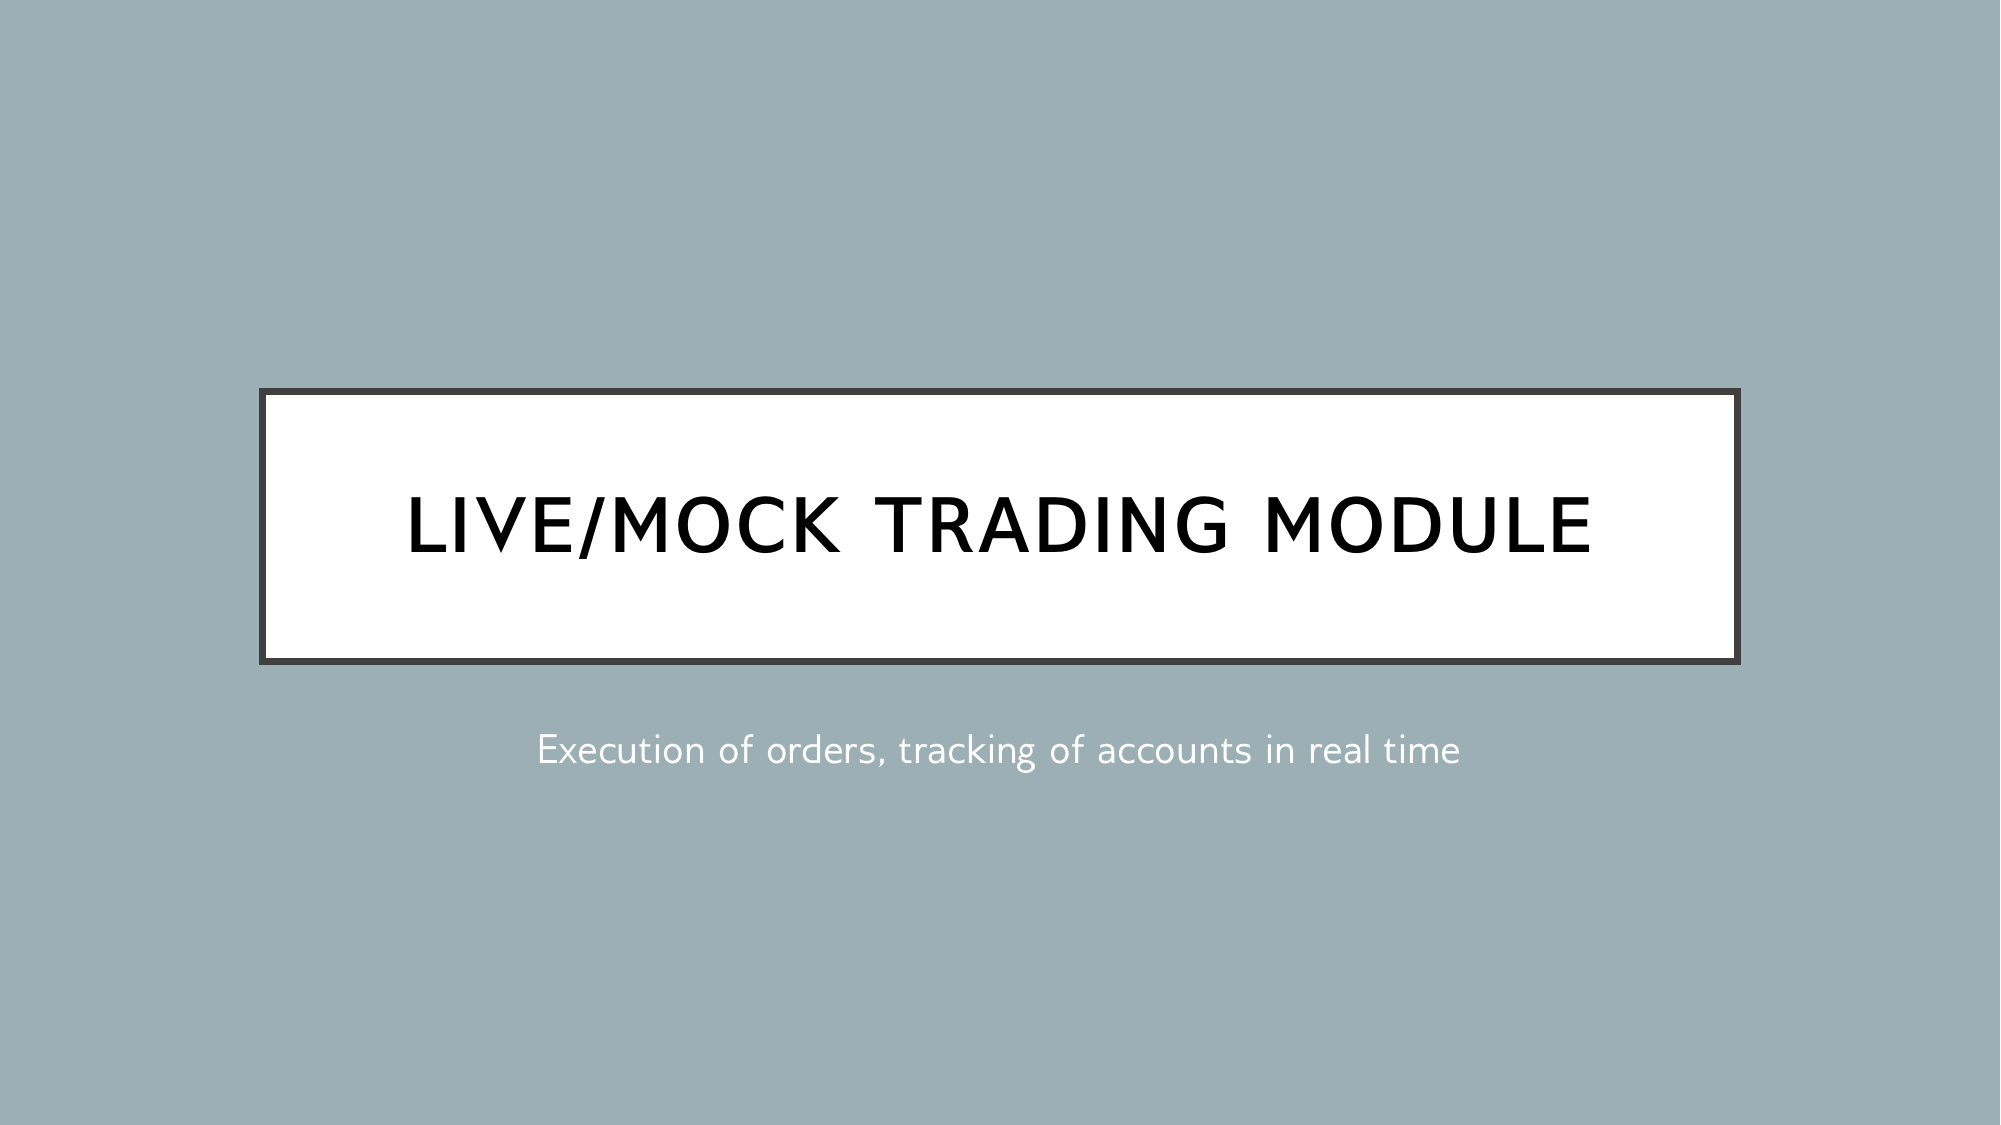

# Live/Mock Trading Module
Execution of orders, tracking of accounts in real time